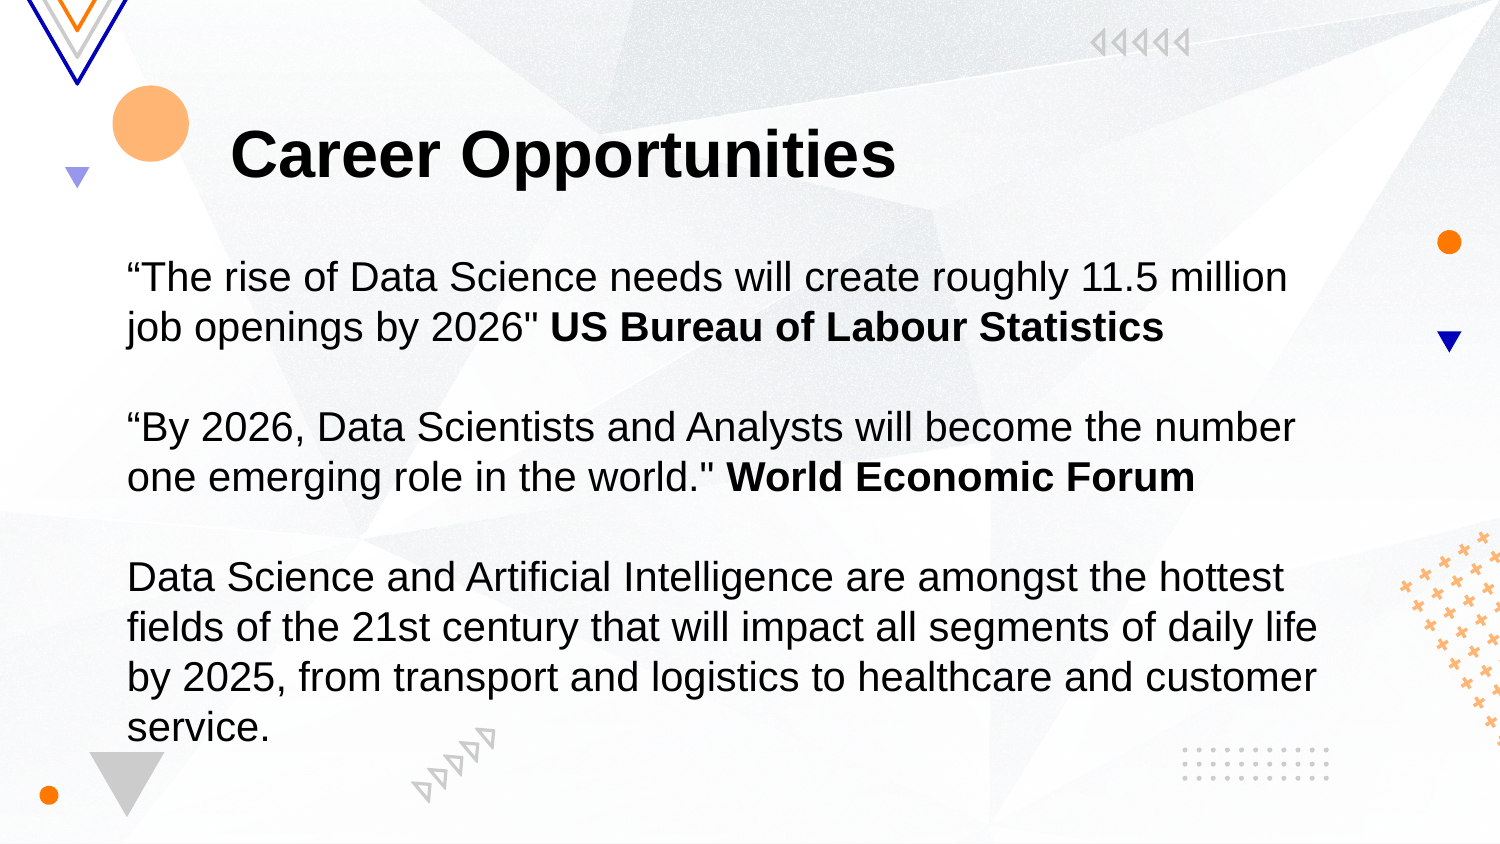

Career Opportunities
“The rise of Data Science needs will create roughly 11.5 million job openings by 2026" US Bureau of Labour Statistics
“By 2026, Data Scientists and Analysts will become the number one emerging role in the world." World Economic Forum
Data Science and Artificial Intelligence are amongst the hottest fields of the 21st century that will impact all segments of daily life by 2025, from transport and logistics to healthcare and customer service.